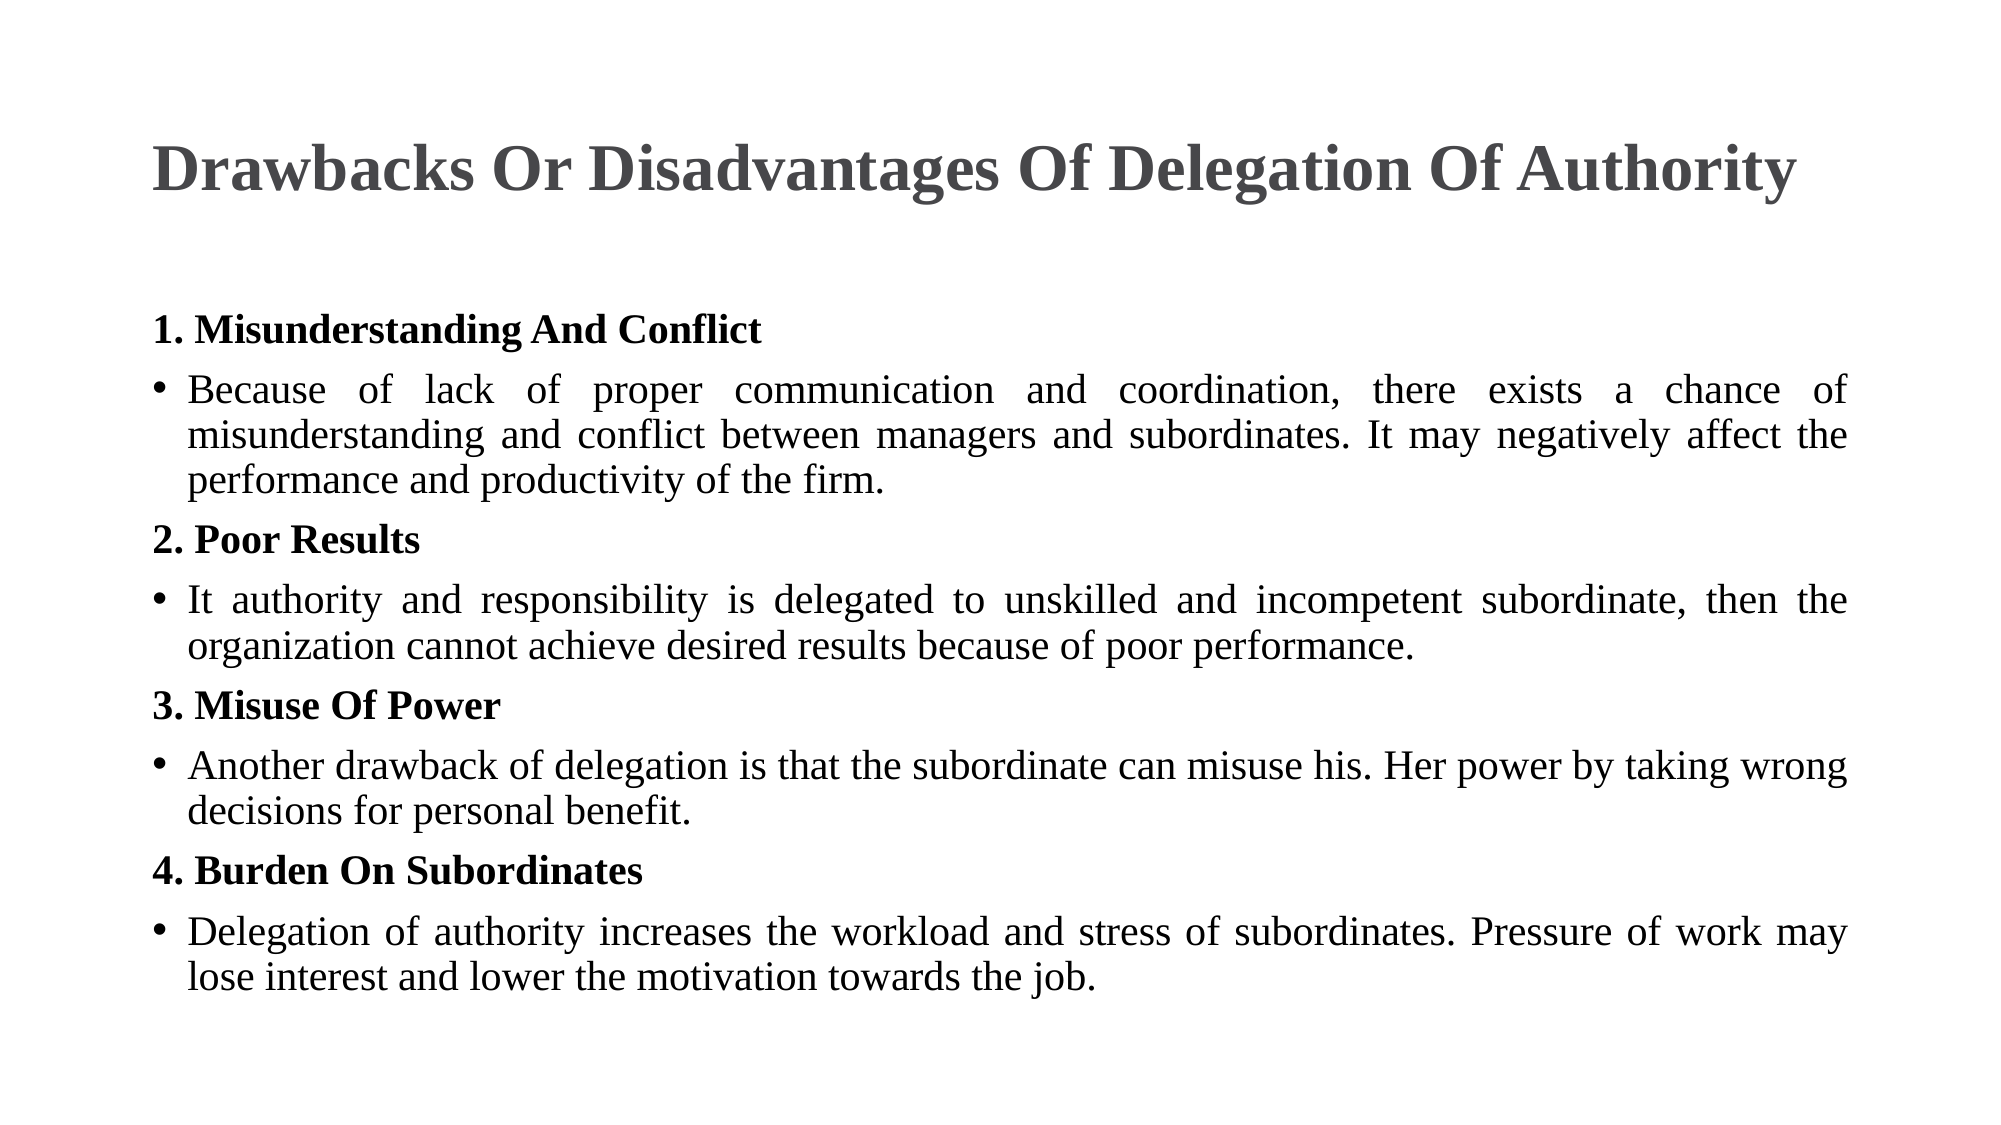

# Drawbacks Or Disadvantages Of Delegation Of Authority
1. Misunderstanding And Conflict
Because of lack of proper communication and coordination, there exists a chance of misunderstanding and conflict between managers and subordinates. It may negatively affect the performance and productivity of the firm.
2. Poor Results
It authority and responsibility is delegated to unskilled and incompetent subordinate, then the organization cannot achieve desired results because of poor performance.
3. Misuse Of Power
Another drawback of delegation is that the subordinate can misuse his. Her power by taking wrong decisions for personal benefit.
4. Burden On Subordinates
Delegation of authority increases the workload and stress of subordinates. Pressure of work may lose interest and lower the motivation towards the job.